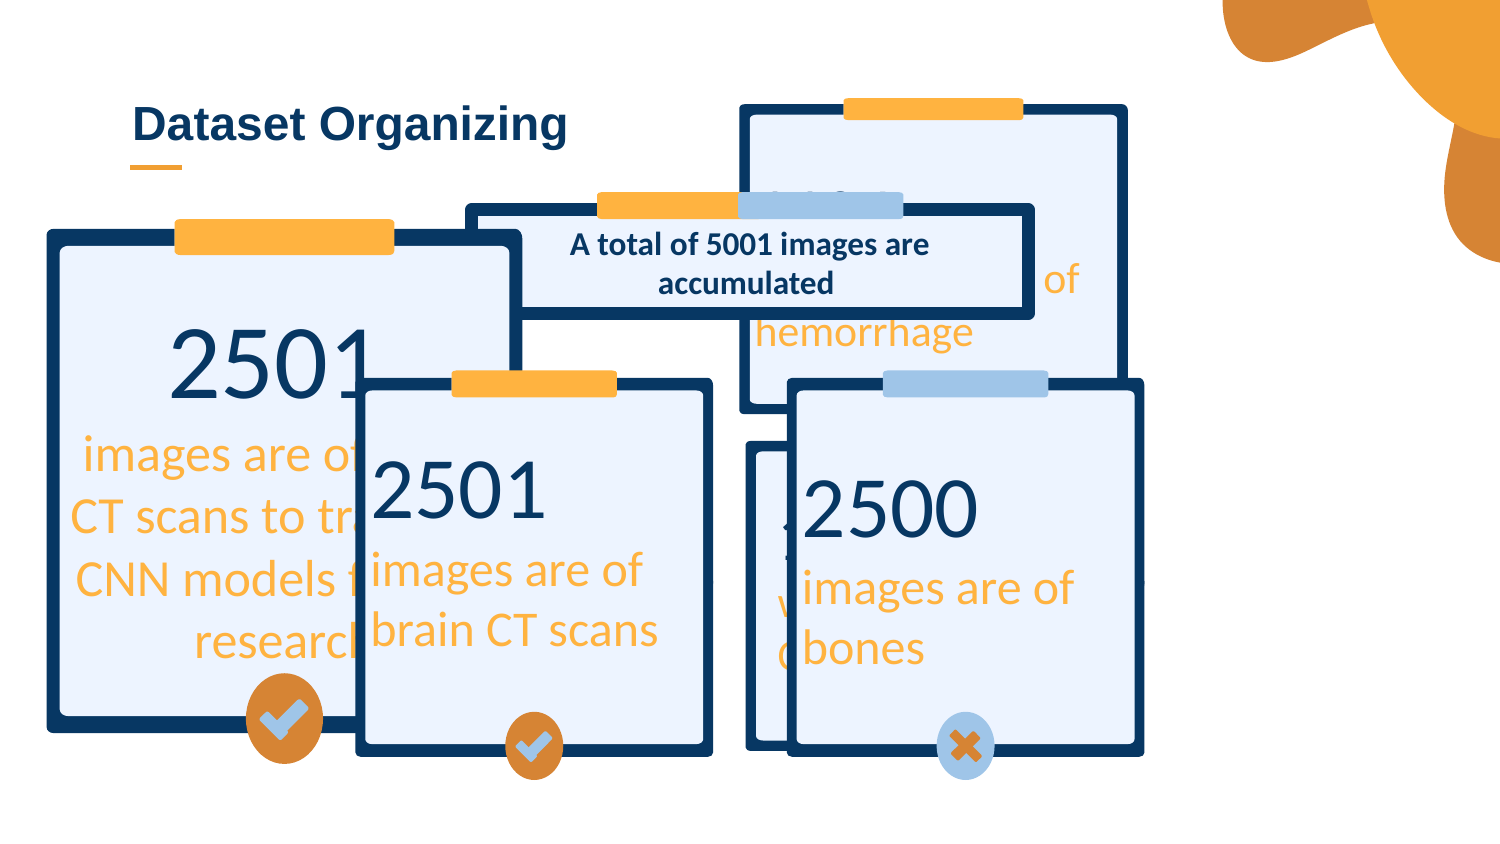

# Dataset Organizing

1104
CT images were of hemorrhage

A total of 5001 images are accumulated

2501
images are of brain CT scans to train the CNN models for our research

2501
images are of brain CT scans
2500
images are of bones

1397
were normal brain CT images